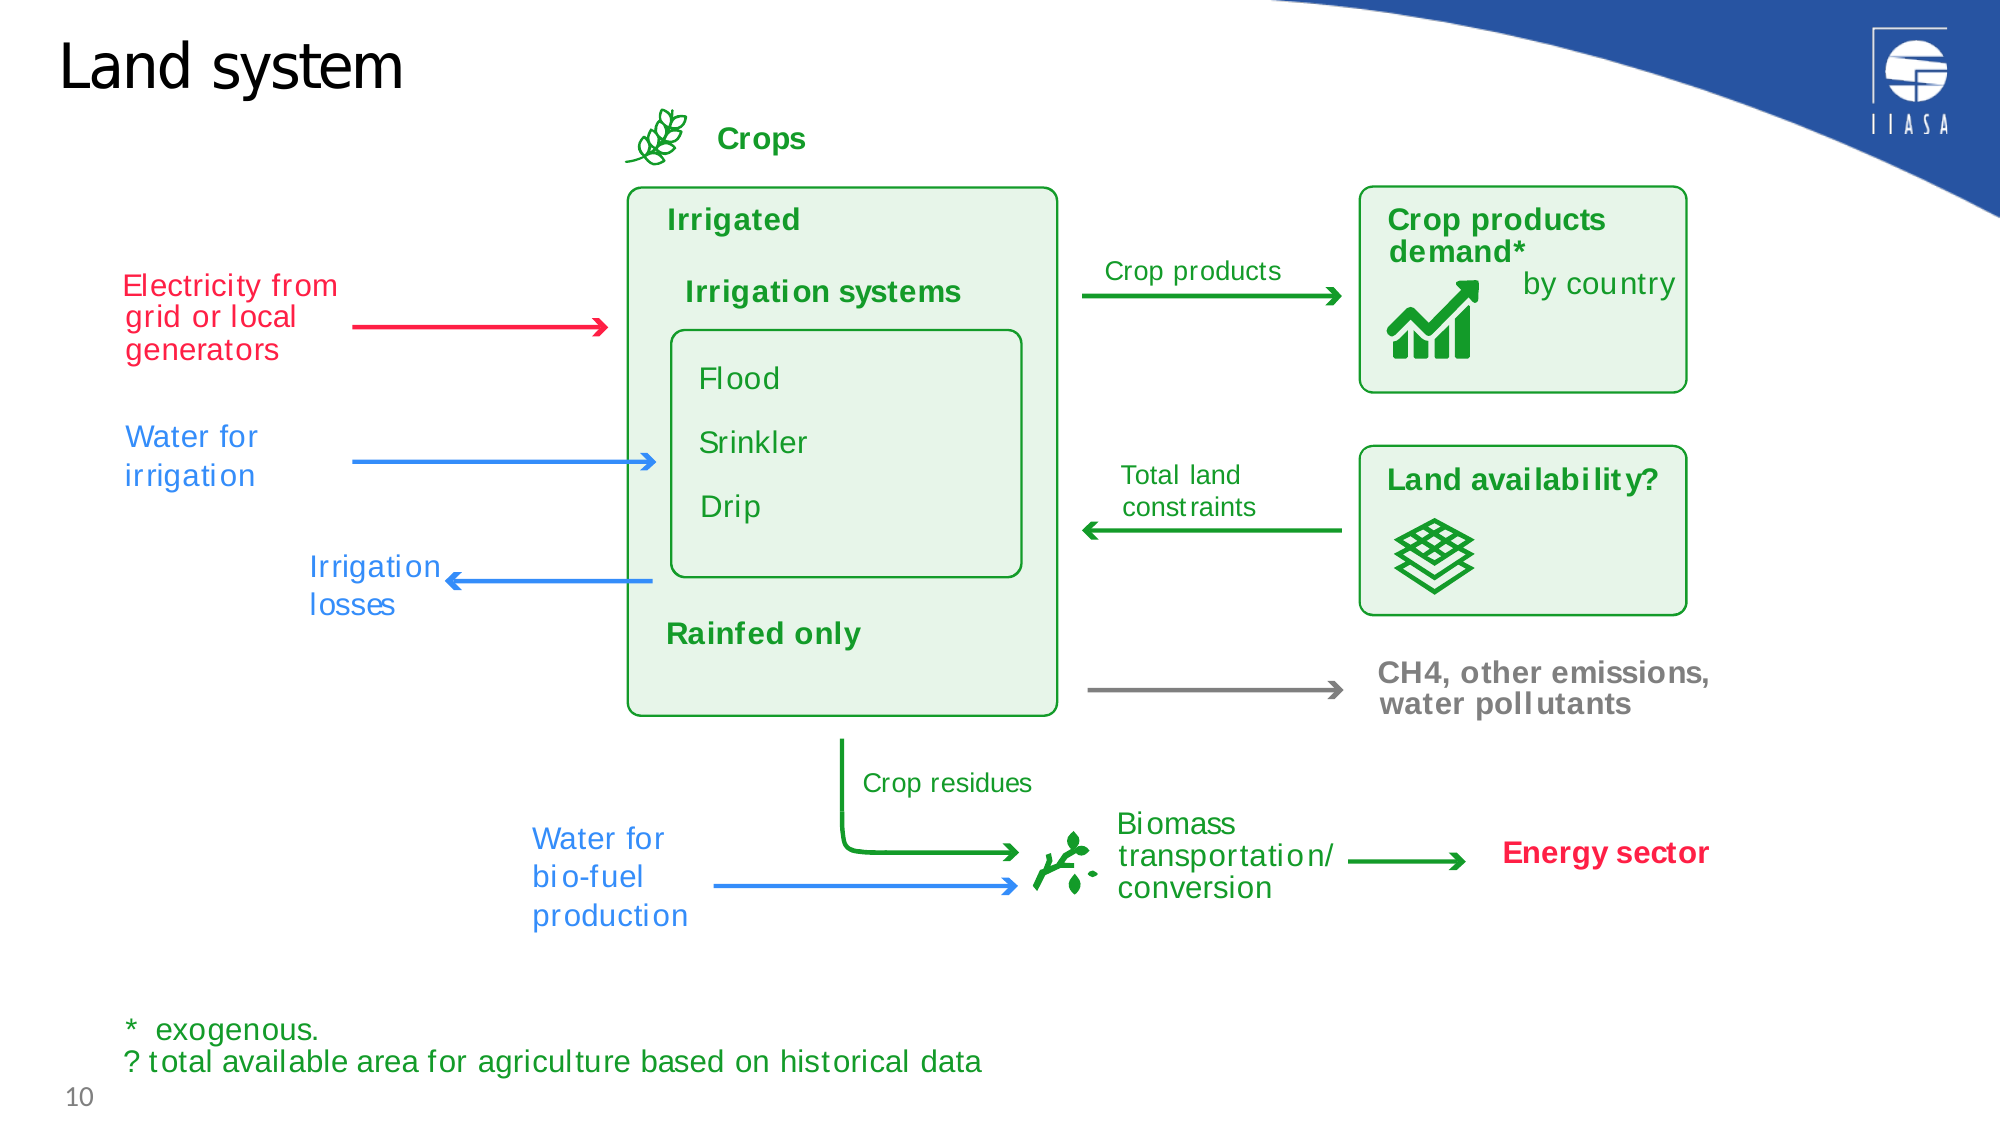

Land system

C
r
op
s

C
r
op
p
r
o
d
uct
s
d
e
man
d
*
C
r
op
p
r
oduct
s
b
y
 co
u
nt
r
y

T
ota
l
 land
L
a
nd
a
v
a
i
lab
i
lit
y
?
cons
t
raint
s

C
H
4,
o
th
e
r
 e
m
is
s
io
n
s
,

w
a
t
er
po
l
l
ut
a
nt
s

I
r
r
ig
a
t
e
d
E
l
ect
r
ic
i
ty
f
r
om
I
r
r
ig
a
ti
o
n s
y
s
t
e
m
s
g
r
id
o
r
l
oca
l

g
e
ner
a
t
o
r
s

F
l
oo
d
W
a
t
er
fo
r
S
r
ink
l
e
r

i
r
rig
a
ti
o
n

D
r
i
p
I
r
rig
a
ti
o
n

l
o
sse
s
R
a
inf
e
d
o
nl
y

C
r
op
r
esidue
s
B
i
oma
s
s

W
a
t
er
fo
r

E
n
e
r
g
y
 sec
t
o
r
t
r
ans
p
o
r
t
a
ti
o
n/

b
i
o-f
u
el

c
o
n
v
e
r
si
o
n

p
r
odu
c
ti
o
n
*
 e
x
o
ge
n
ous
.
?
t
ot
a
l
a
v
ai
l
abl
e
 a
r
ea
f
or
agr
i
cu
l
tu
r
e
b
a
s
ed
on
h
is
t
ori
c
al
dat
a
10